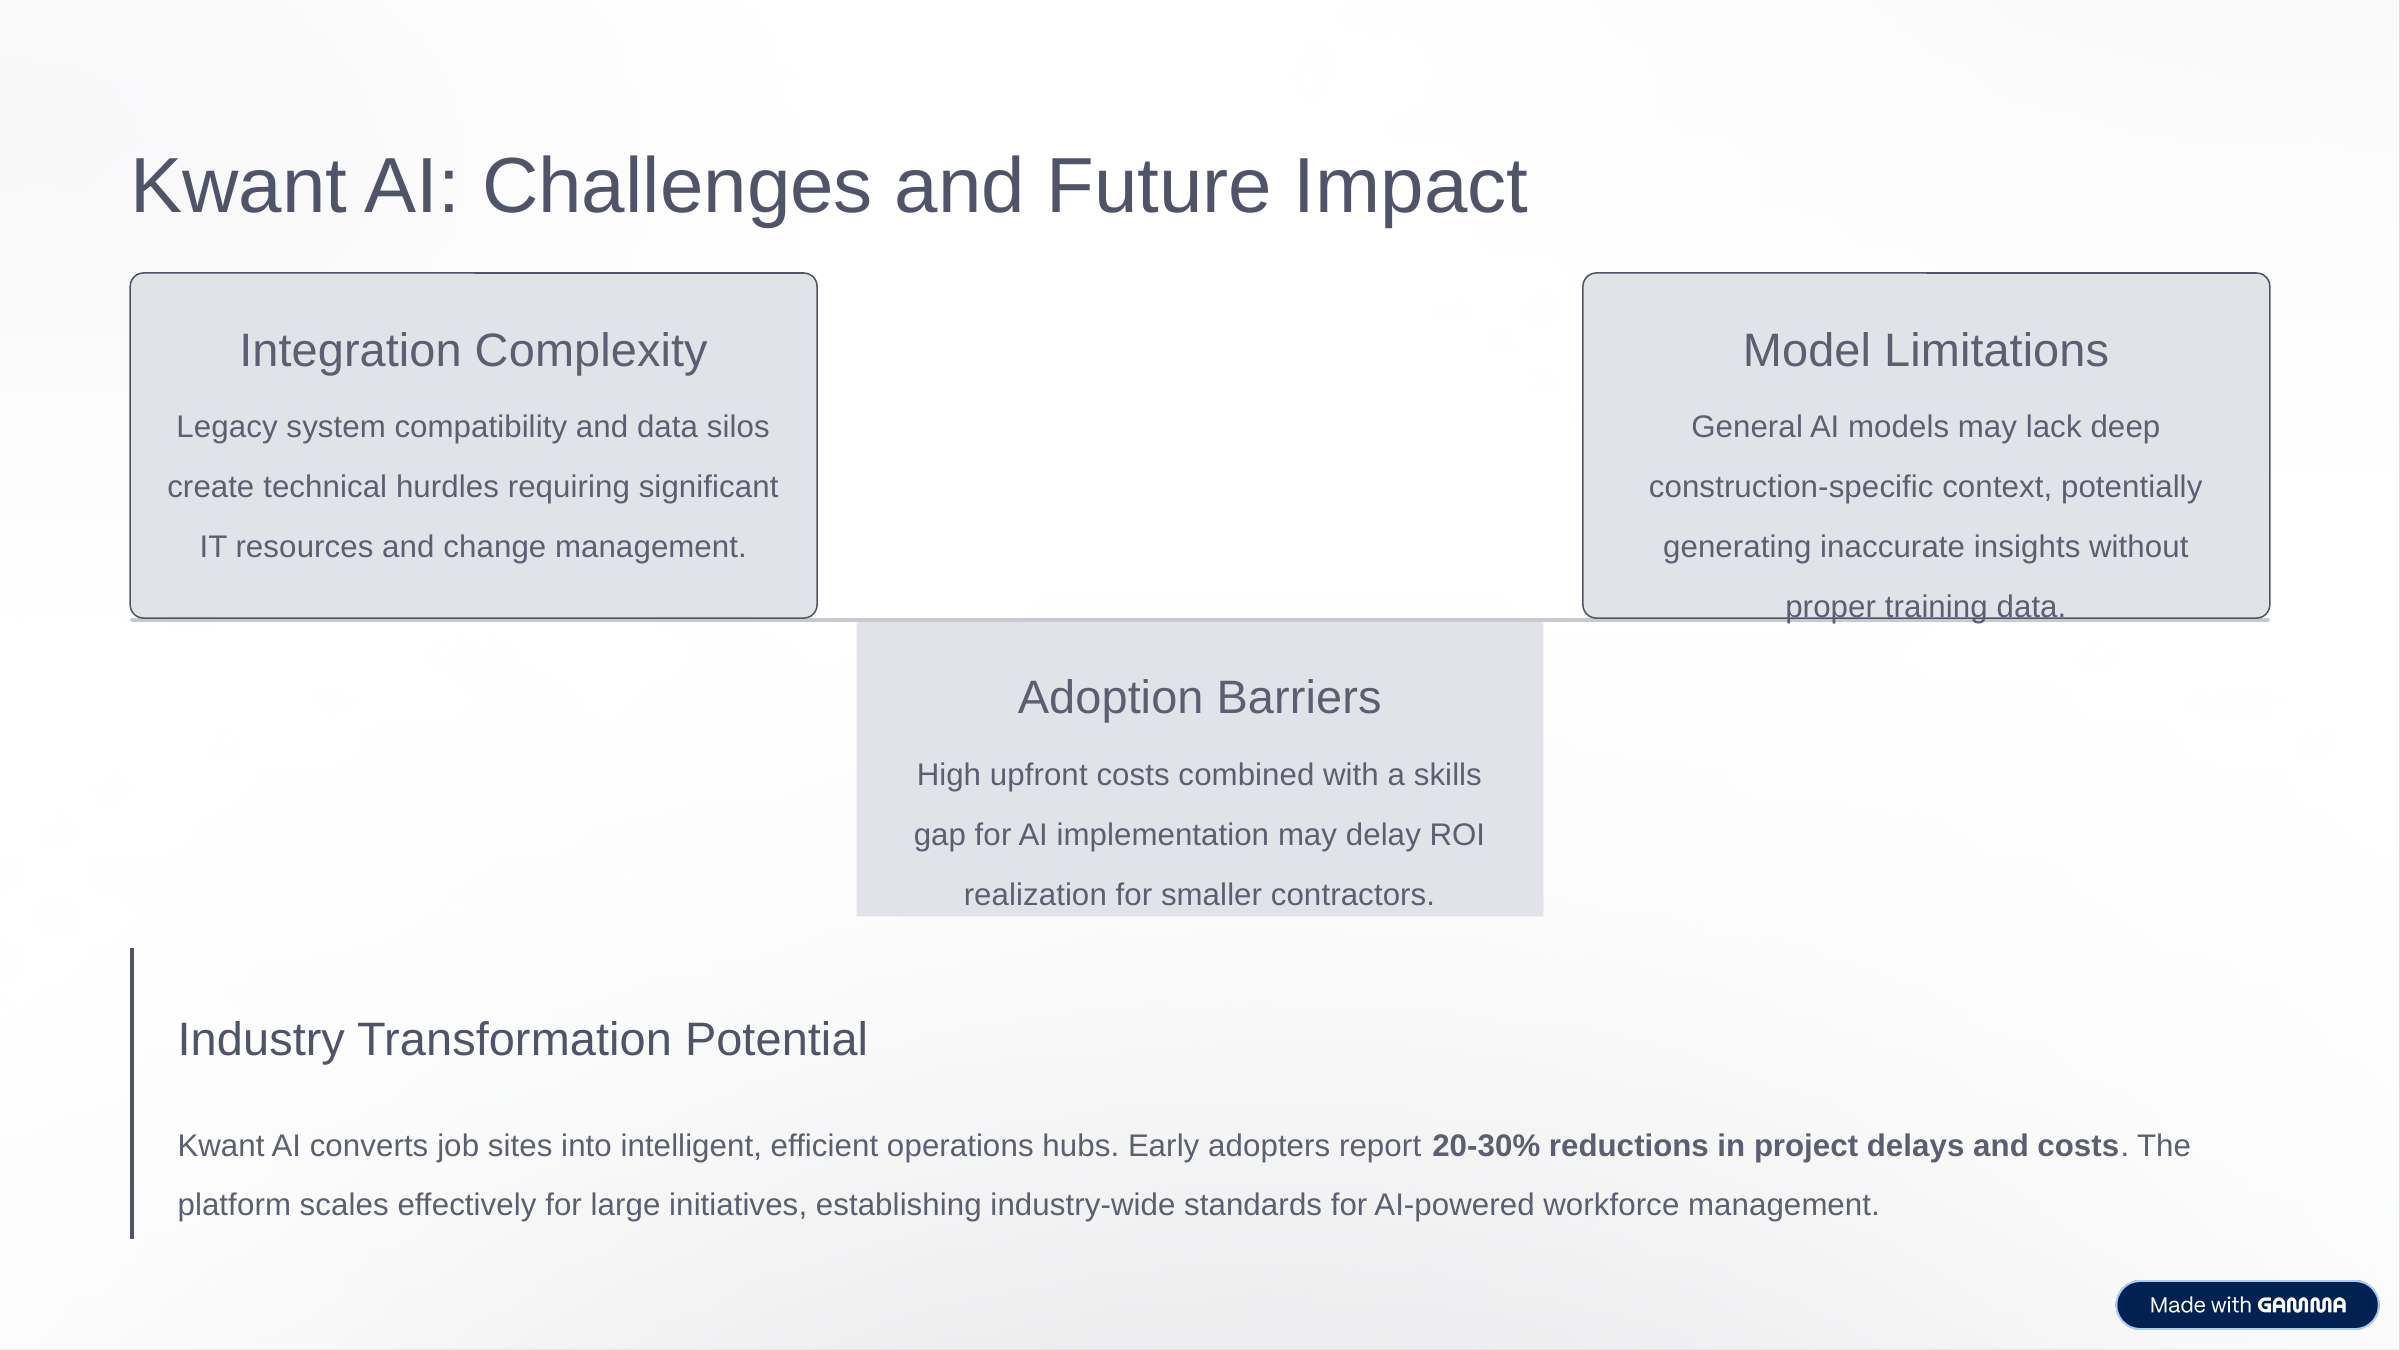

Kwant AI: Challenges and Future Impact

Integration Complexity
Model Limitations
Legacy system compatibility and data silos create technical hurdles requiring significant IT resources and change management.
General AI models may lack deep construction-specific context, potentially generating inaccurate insights without proper training data.

Adoption Barriers
High upfront costs combined with a skills gap for AI implementation may delay ROI realization for smaller contractors.

Industry Transformation Potential
Kwant AI converts job sites into intelligent, efficient operations hubs. Early adopters report 20-30% reductions in project delays and costs. The platform scales effectively for large initiatives, establishing industry-wide standards for AI-powered workforce management.